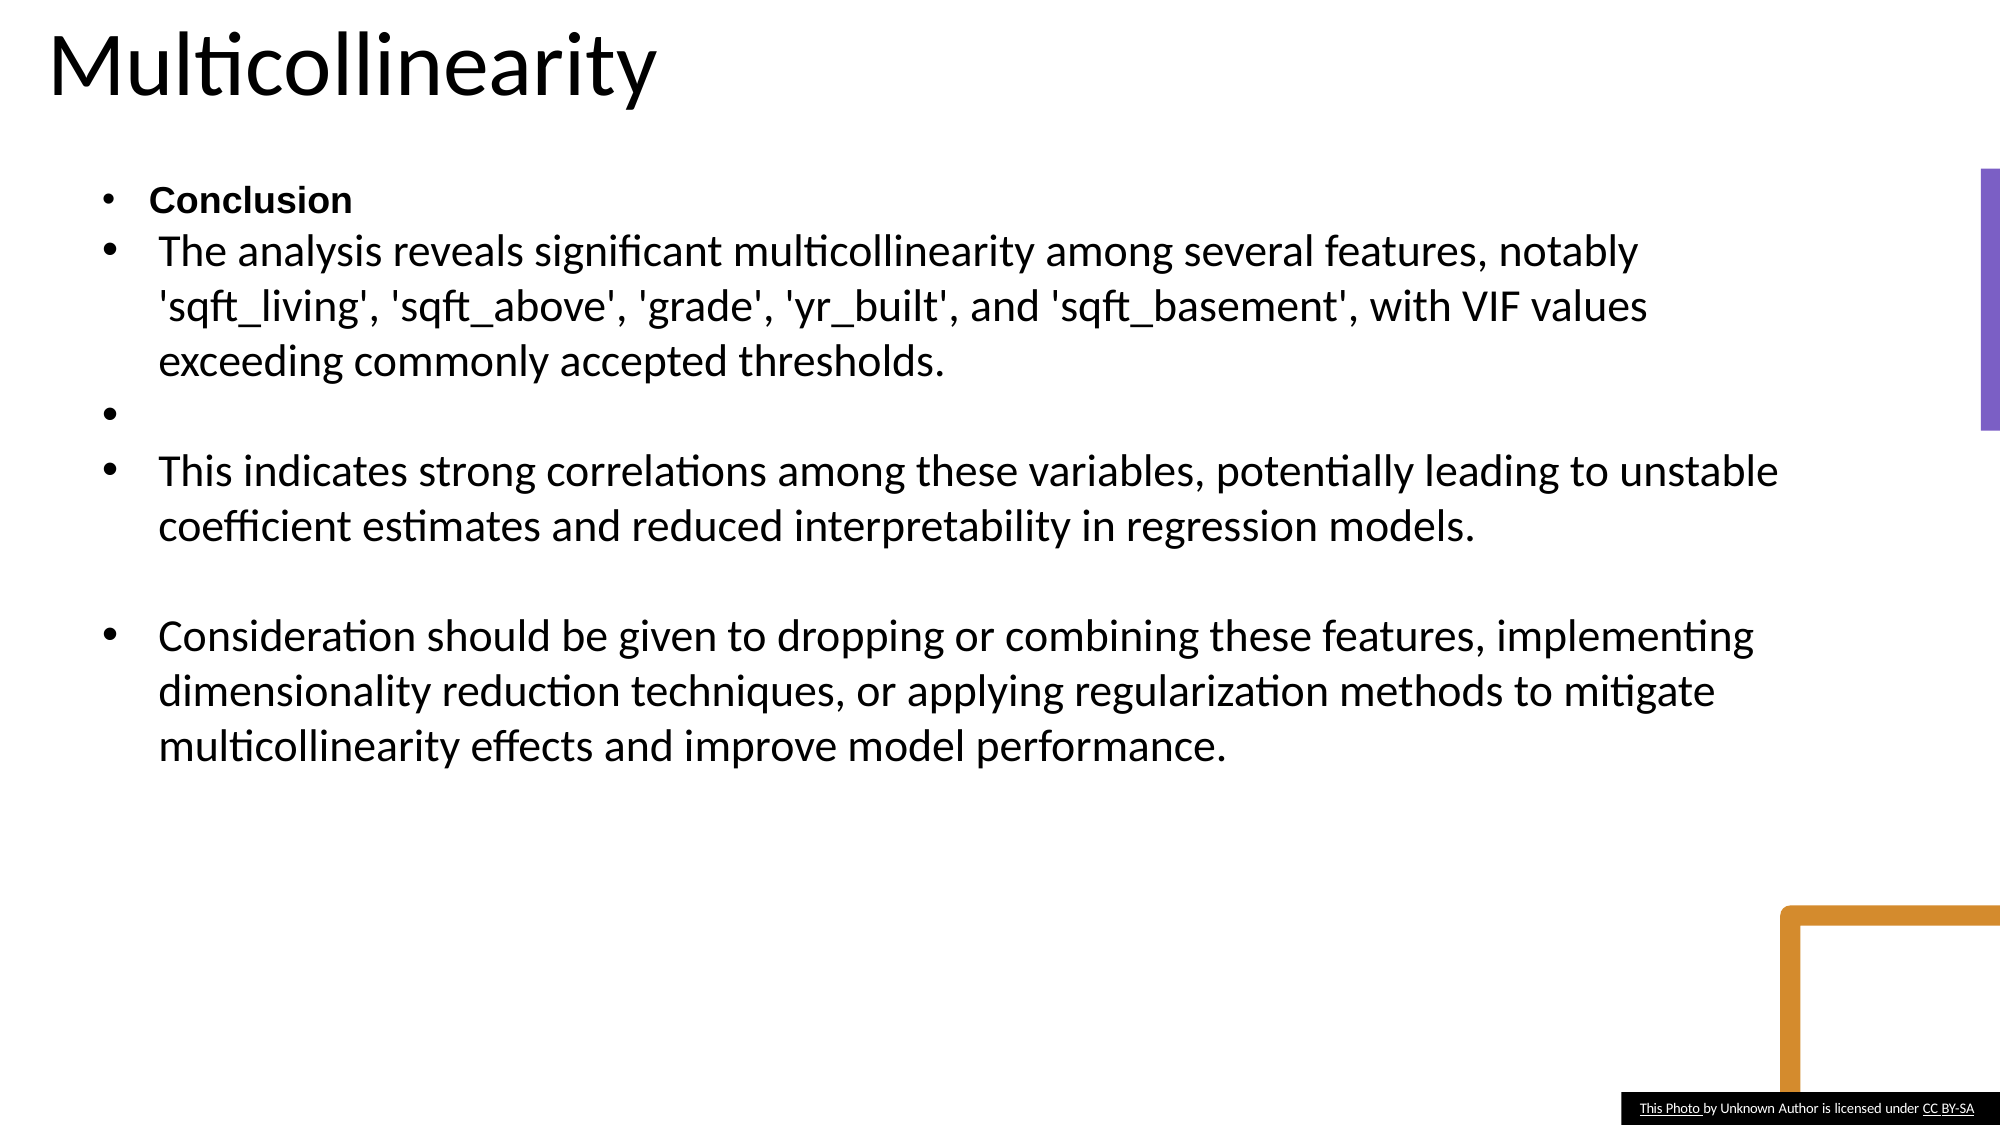

# Multicollinearity
Conclusion
The analysis reveals significant multicollinearity among several features, notably 'sqft_living', 'sqft_above', 'grade', 'yr_built', and 'sqft_basement', with VIF values exceeding commonly accepted thresholds.

This indicates strong correlations among these variables, potentially leading to unstable coefficient estimates and reduced interpretability in regression models.

Consideration should be given to dropping or combining these features, implementing dimensionality reduction techniques, or applying regularization methods to mitigate multicollinearity effects and improve model performance.

This Photo by Unknown Author is licensed under CC BY-SA